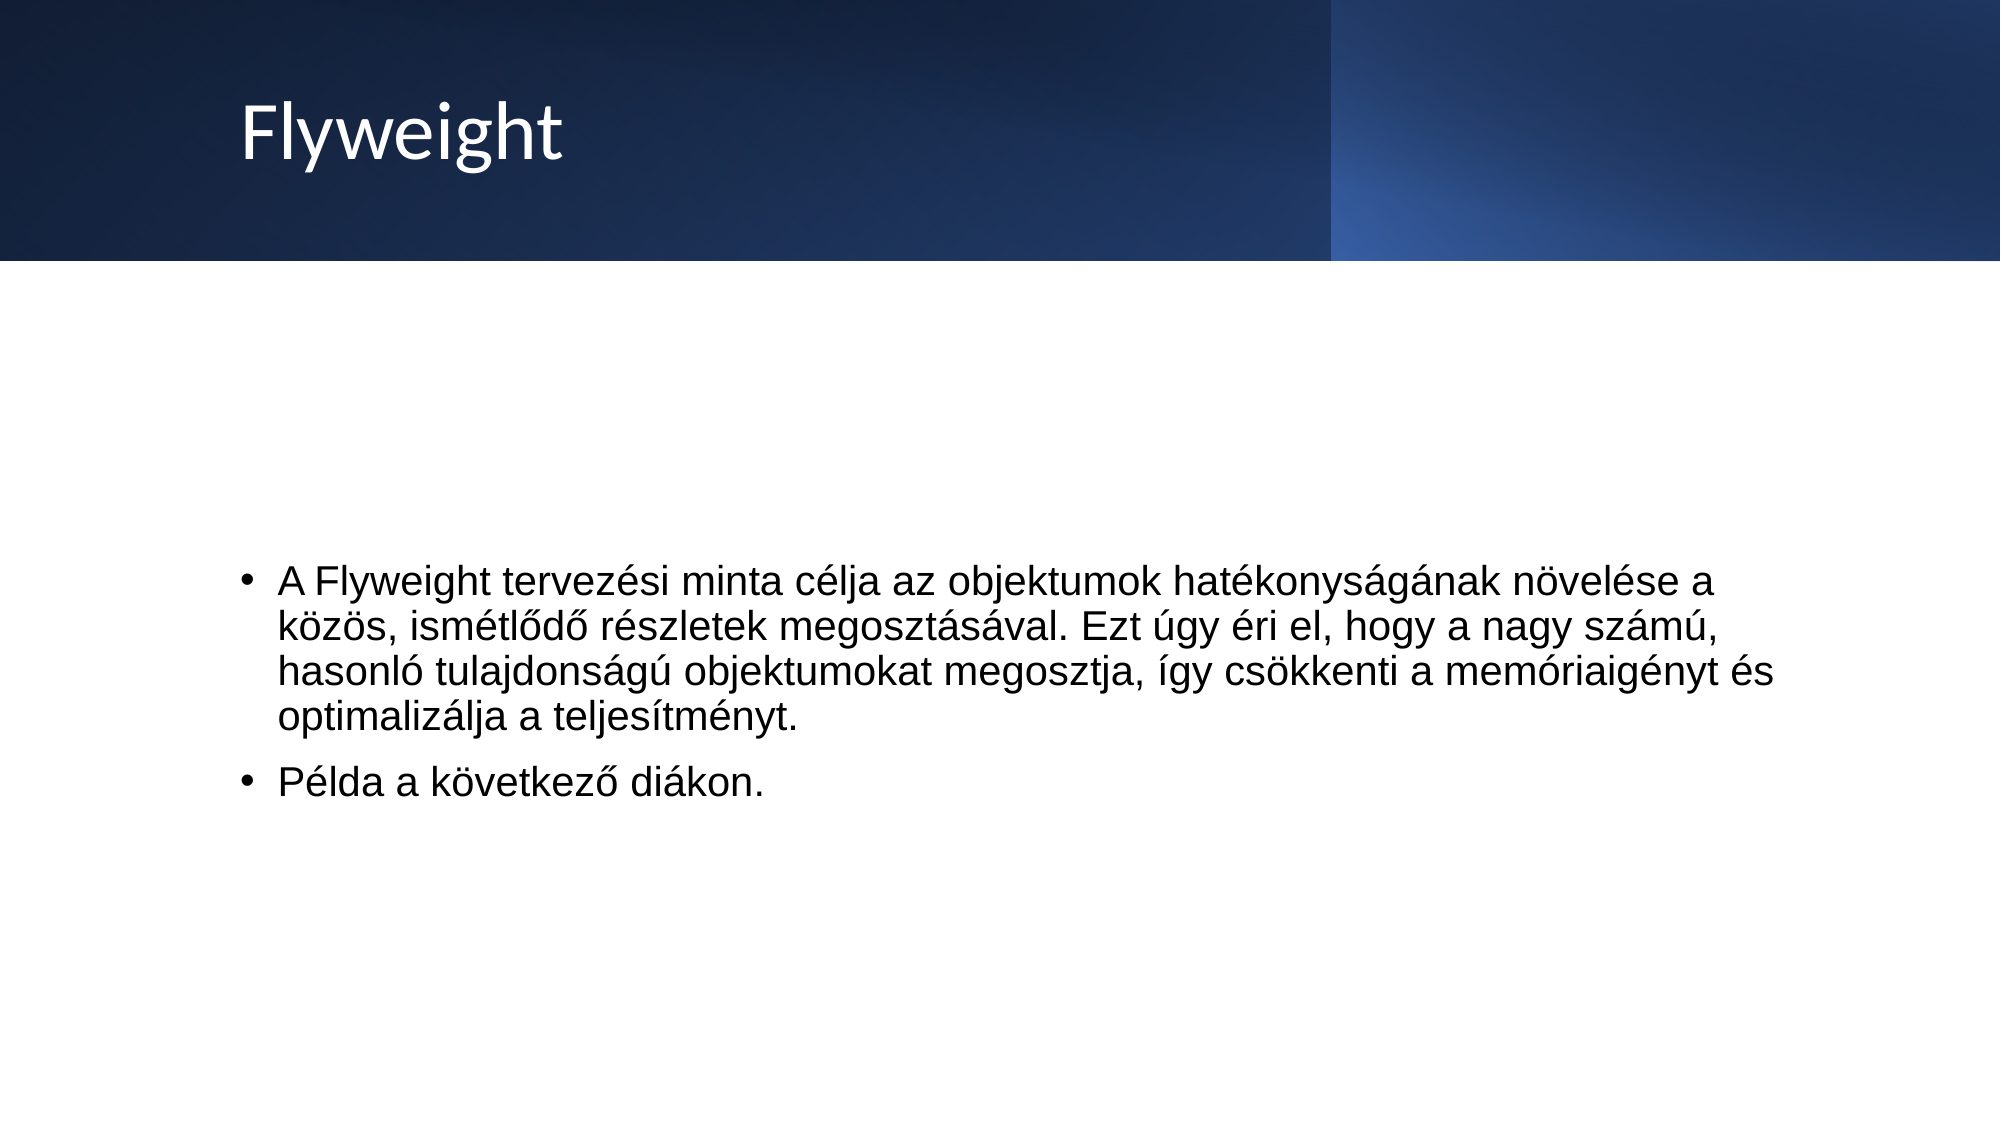

# Flyweight
A Flyweight tervezési minta célja az objektumok hatékonyságának növelése a közös, ismétlődő részletek megosztásával. Ezt úgy éri el, hogy a nagy számú, hasonló tulajdonságú objektumokat megosztja, így csökkenti a memóriaigényt és optimalizálja a teljesítményt.
Példa a következő diákon.